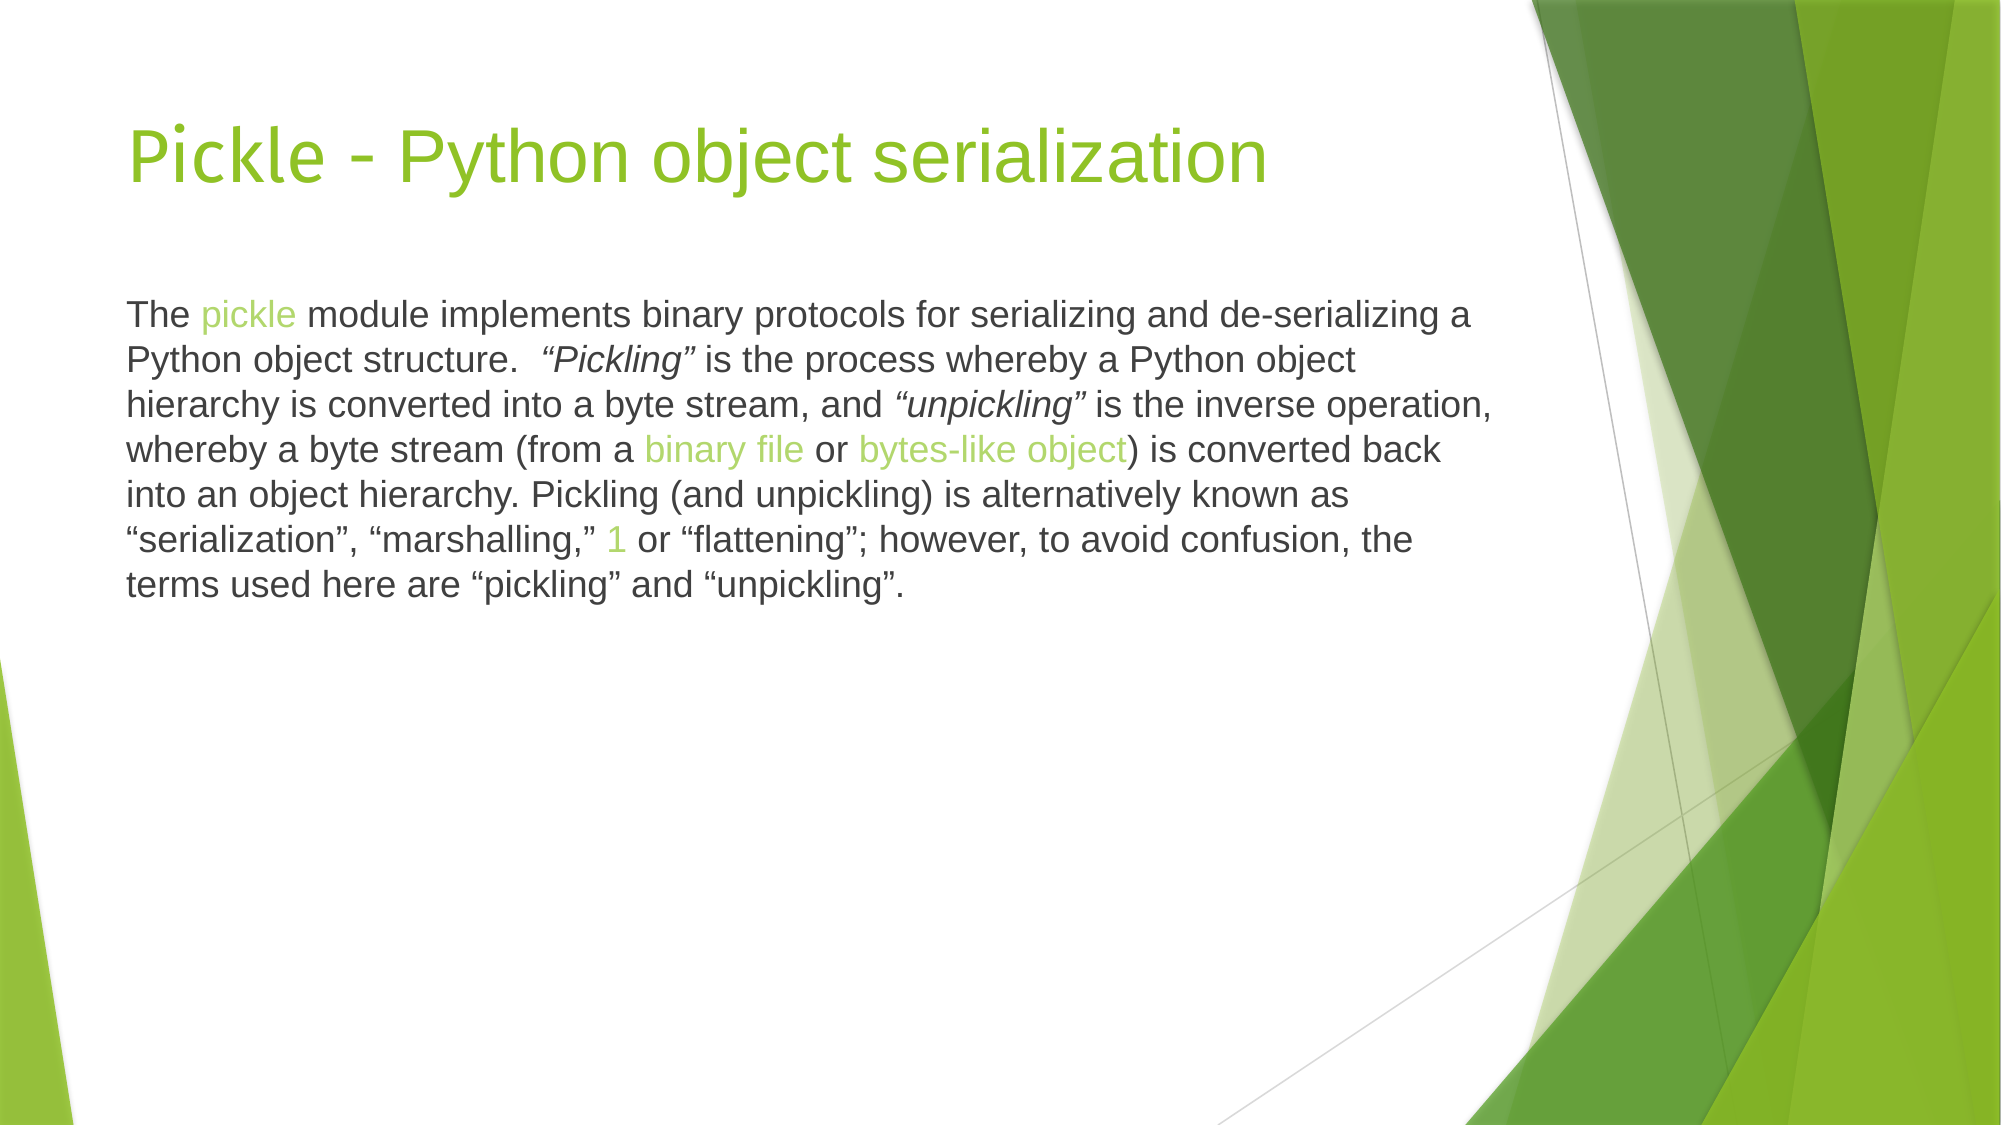

# Pickle - Python object serialization
The pickle module implements binary protocols for serializing and de-serializing a Python object structure.  “Pickling” is the process whereby a Python object hierarchy is converted into a byte stream, and “unpickling” is the inverse operation, whereby a byte stream (from a binary file or bytes-like object) is converted back into an object hierarchy. Pickling (and unpickling) is alternatively known as “serialization”, “marshalling,” 1 or “flattening”; however, to avoid confusion, the terms used here are “pickling” and “unpickling”.